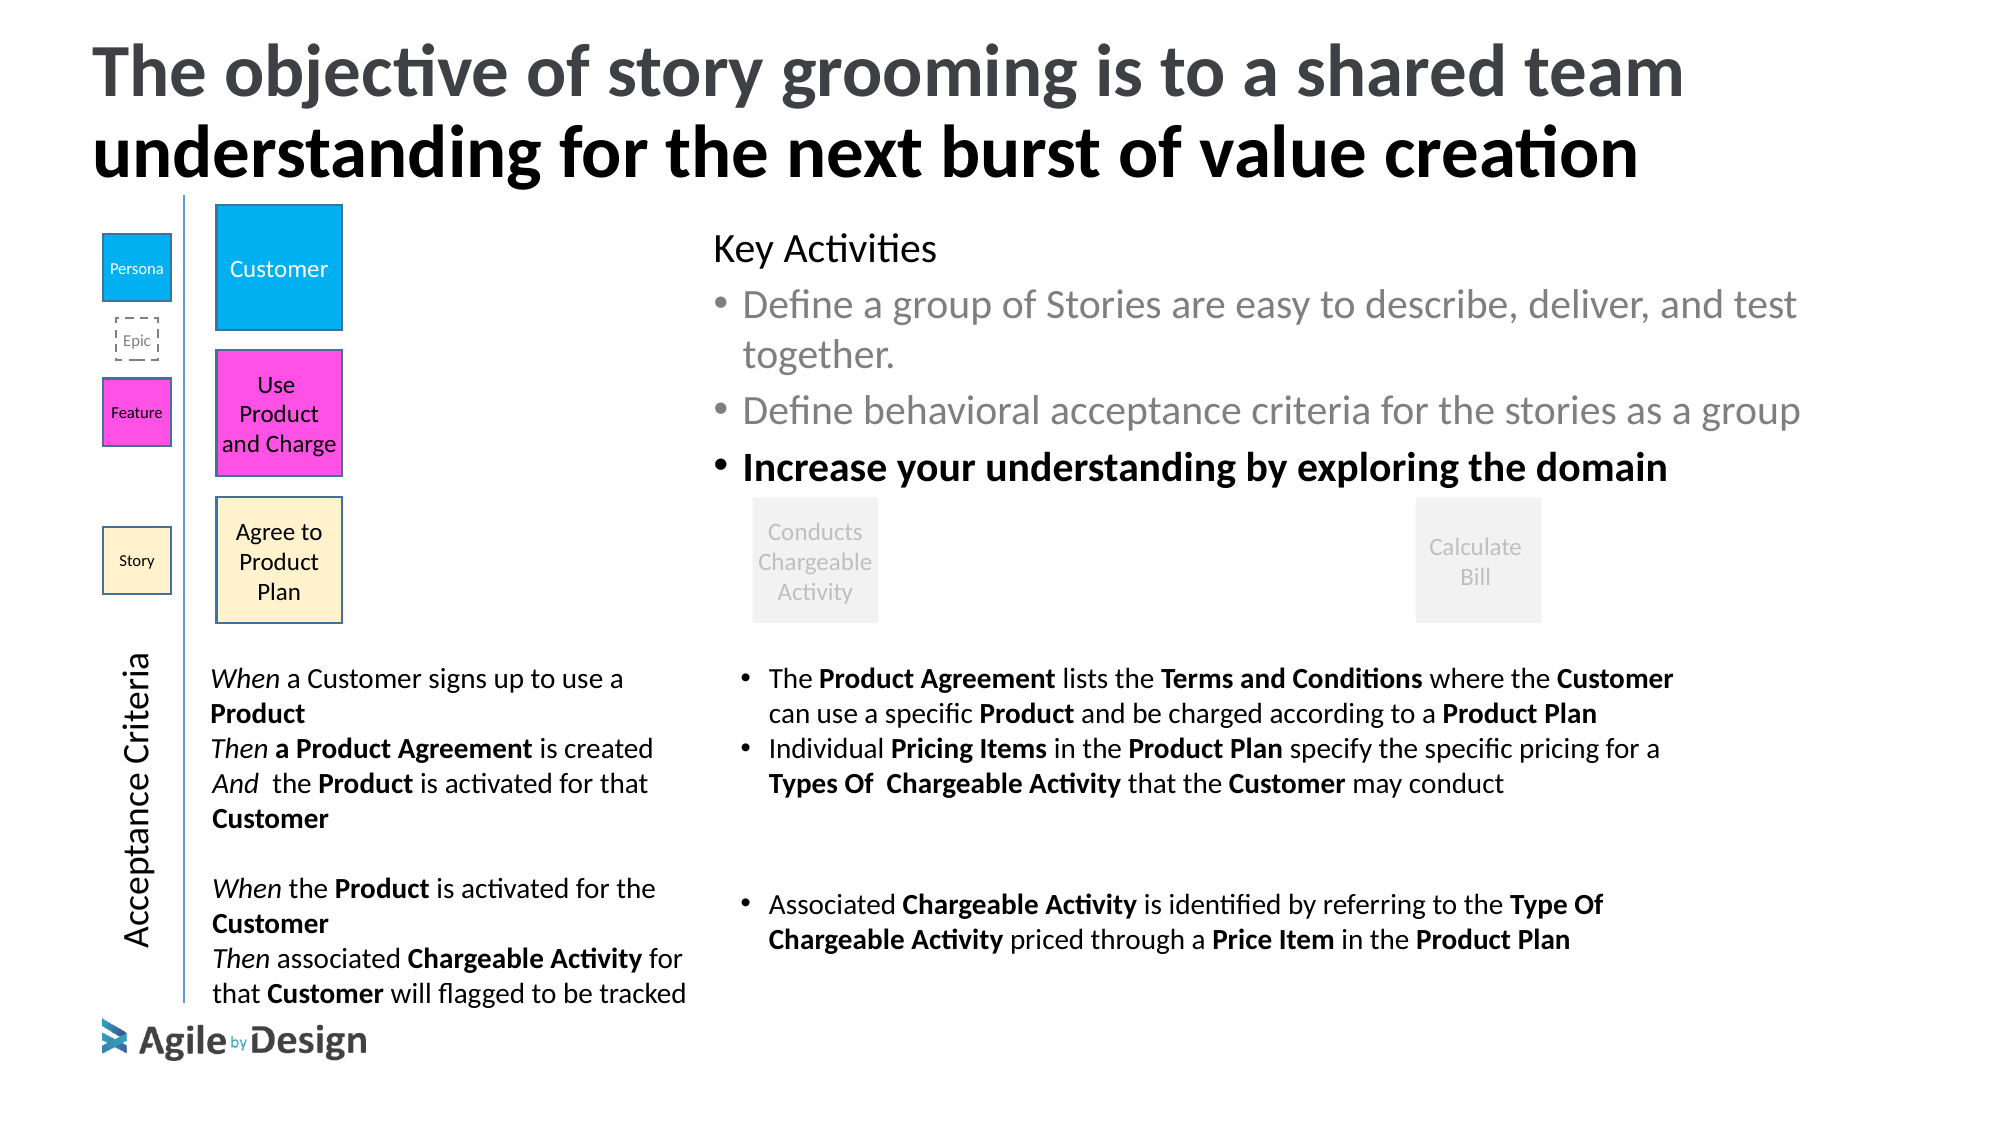

The objective of story grooming is to a shared team understanding for the next burst of value creation
Persona
Epic
Feature
Story
Customer
Key Activities
Define a group of Stories are easy to describe, deliver, and test together.
Define behavioral acceptance criteria for the stories as a group
Increase your understanding by exploring the domain
Use  Product and Charge
Agree to Product Plan
Conducts Chargeable Activity
Calculate
Bill
When a Customer signs up to use a Product
Then a Product Agreement is created
And  the Product is activated for that Customer

When the Product is activated for the Customer
Then associated Chargeable Activity for that Customer will flagged to be tracked
The Product Agreement lists the Terms and Conditions where the Customer can use a specific Product and be charged according to a Product Plan
Individual Pricing Items in the Product Plan specify the specific pricing for a Types Of  Chargeable Activity that the Customer may conduct
Acceptance Criteria
Associated Chargeable Activity is identified by referring to the Type Of Chargeable Activity priced through a Price Item in the Product Plan